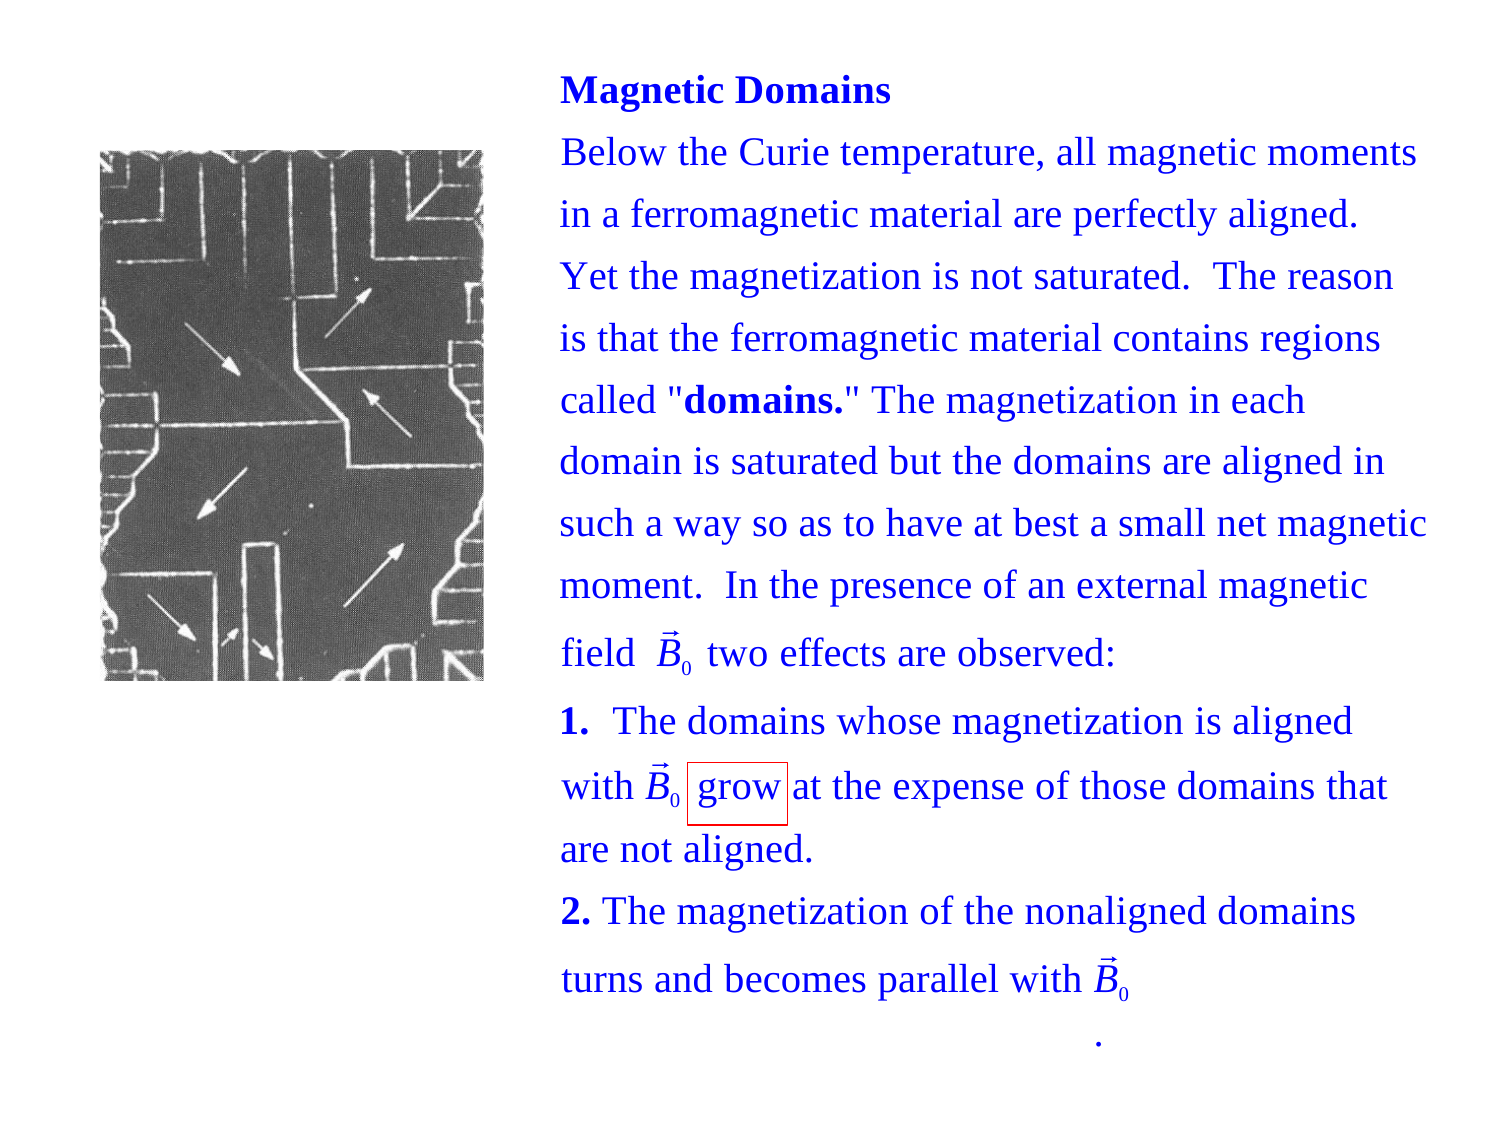

Magnetic Domains
Below the Curie temperature, all magnetic moments in a ferromagnetic material are perfectly aligned. Yet the magnetization is not saturated.  The reason is that the ferromagnetic material contains regions
called "domains." The magnetization in each domain is saturated but the domains are aligned in such a way so as to have at best a small net magnetic moment.  In the presence of an external magnetic

field  B0   two effects are observed:

1.	The domains whose magnetization is aligned

with B0
grow
at the expense of those domains that

are not aligned.

2. The magnetization of the nonaligned domains

turns and
becomes parallel with
B0 .